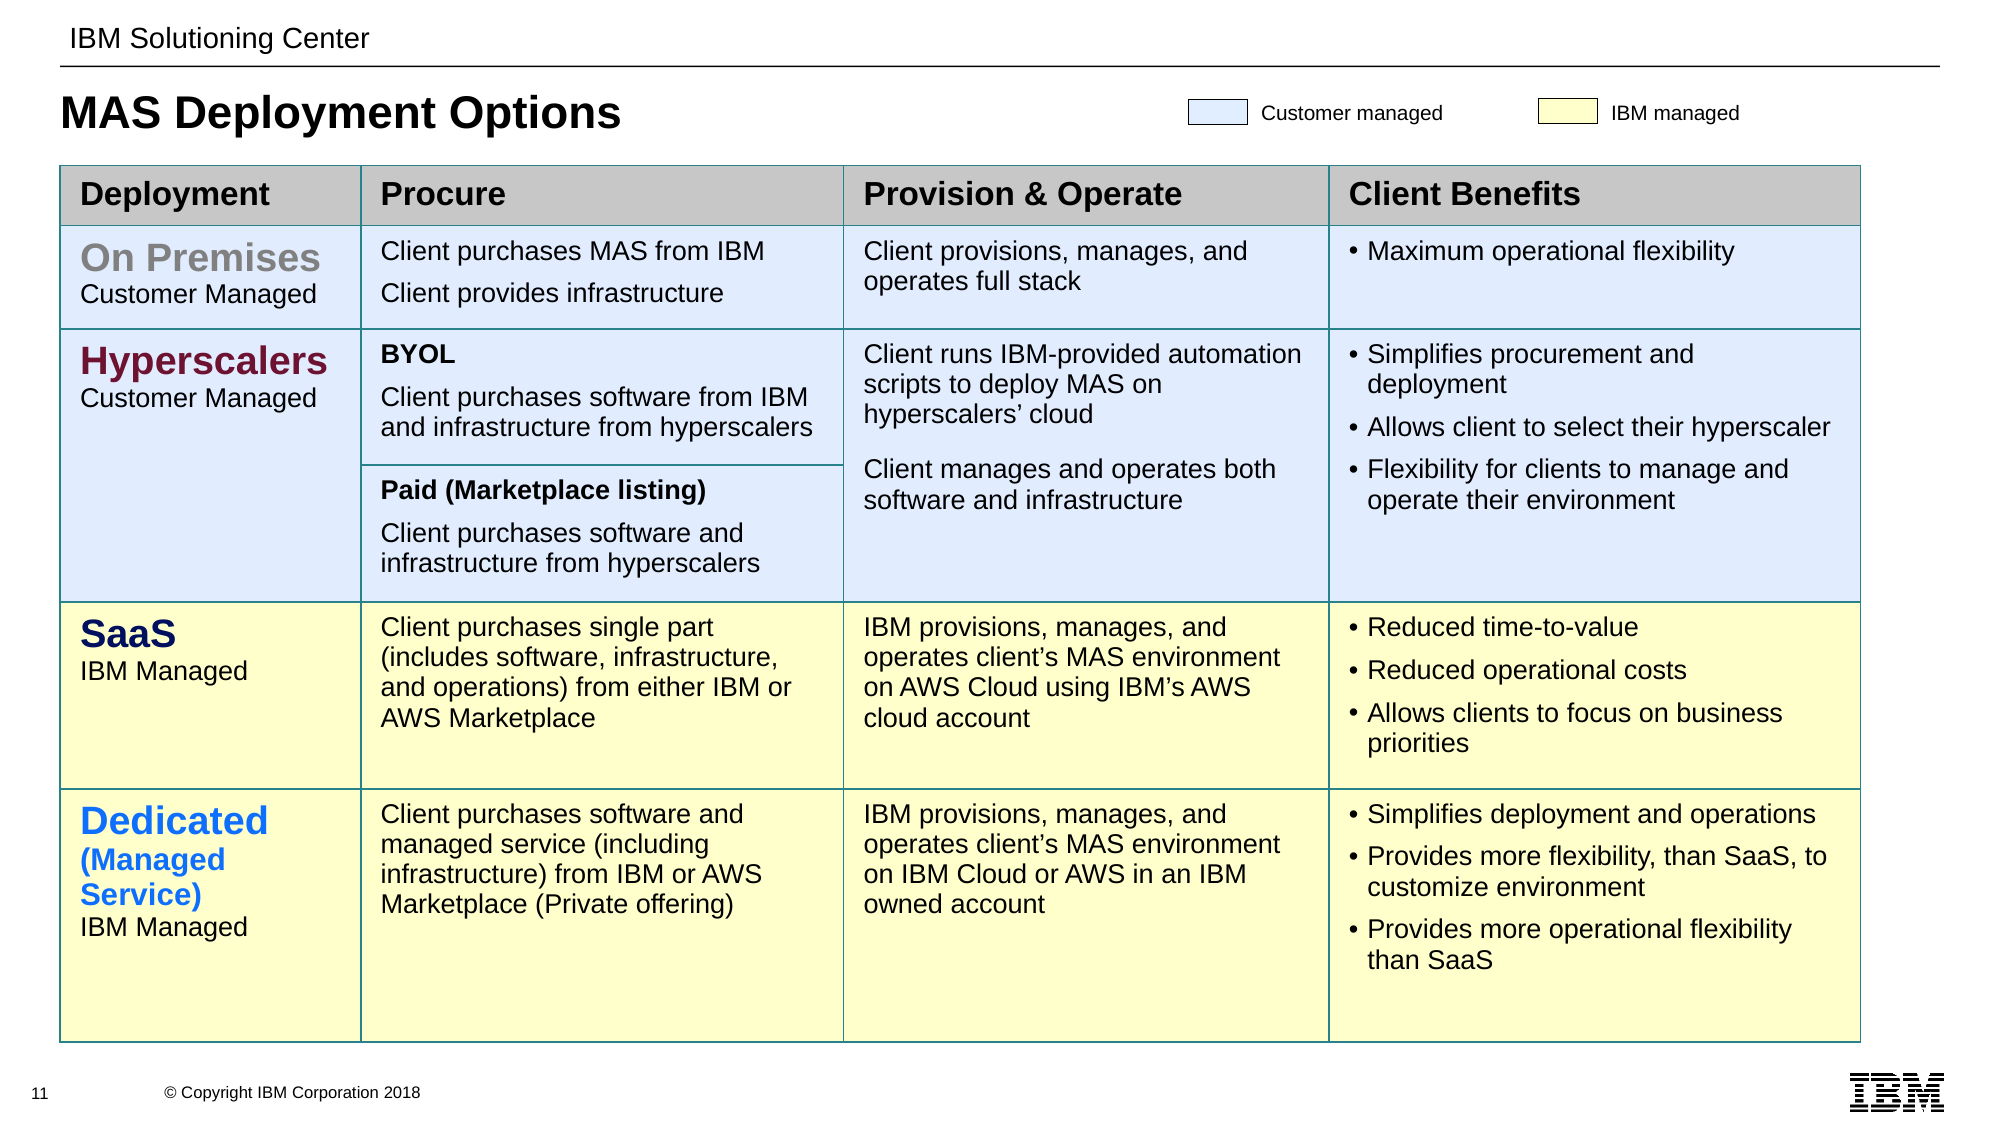

# MAS Deployment Options
IBM managed

Customer managed

| Deployment | Procure | Provision & Operate | Client Benefits |
| --- | --- | --- | --- |
| On Premises Customer Managed | Client purchases MAS from IBM Client provides infrastructure | Client provisions, manages, and operates full stack | Maximum operational flexibility |
| Hyperscalers Customer Managed | BYOL Client purchases software from IBM and infrastructure from hyperscalers | Client runs IBM-provided automation scripts to deploy MAS on hyperscalers’ cloud Client manages and operates both software and infrastructure | Simplifies procurement and deployment Allows client to select their hyperscaler Flexibility for clients to manage and operate their environment |
|  | Paid (Marketplace listing) Client purchases software and infrastructure from hyperscalers |  |  |
| SaaS IBM Managed | Client purchases single part (includes software, infrastructure, and operations) from either IBM or AWS Marketplace | IBM provisions, manages, and operates client’s MAS environment on AWS Cloud using IBM’s AWS cloud account | Reduced time-to-value Reduced operational costs Allows clients to focus on business priorities |
| Dedicated (Managed Service) IBM Managed | Client purchases software and managed service (including infrastructure) from IBM or AWS Marketplace (Private offering) | IBM provisions, manages, and operates client’s MAS environment on IBM Cloud or AWS in an IBM owned account | Simplifies deployment and operations Provides more flexibility, than SaaS, to customize environment Provides more operational flexibility than SaaS |
11